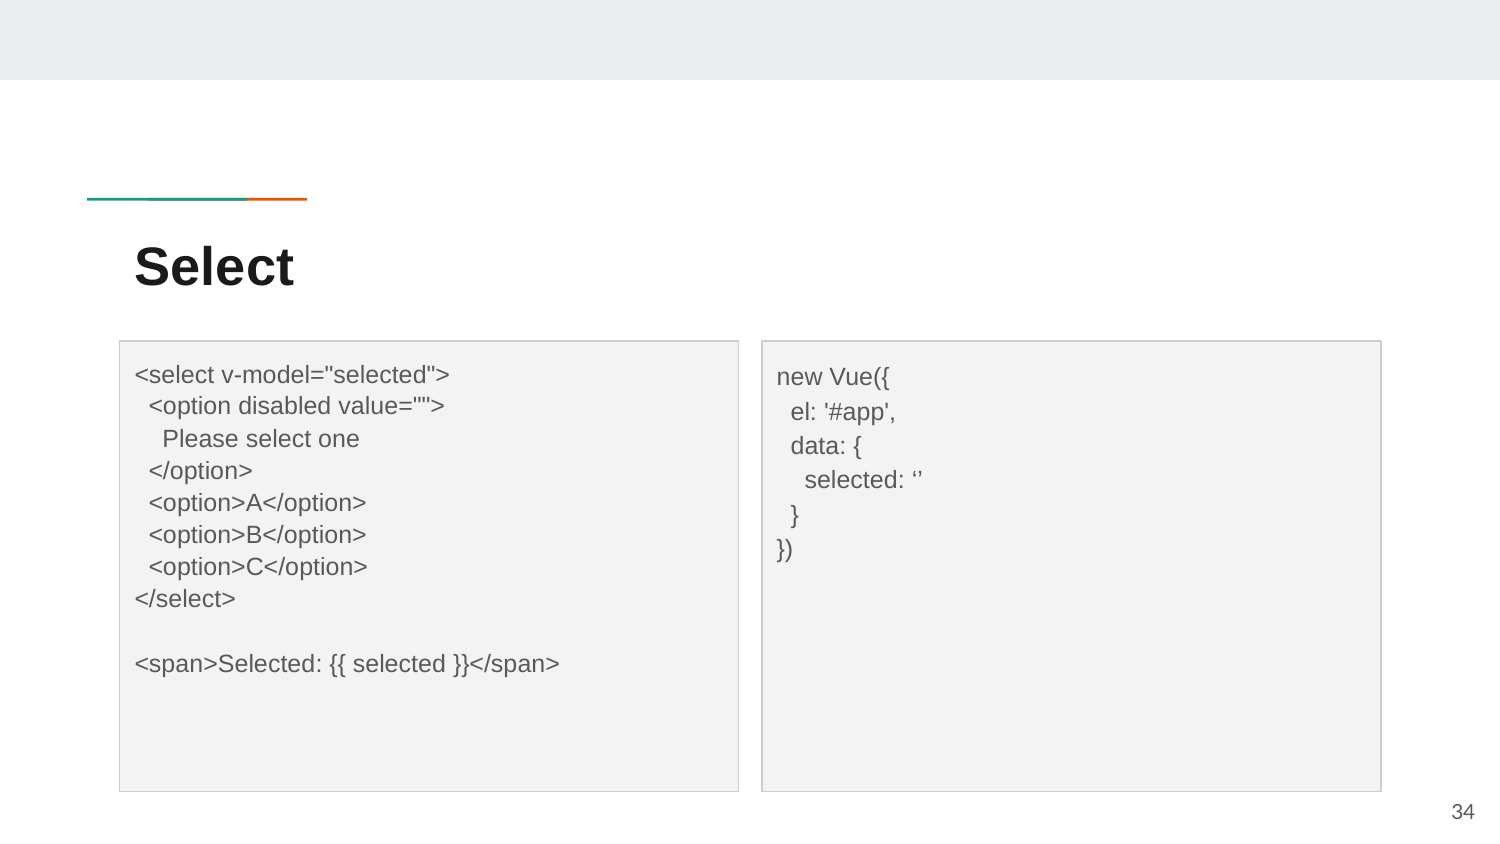

# Select
<select v-model="selected">
  <option disabled value="">
    Please select one
  </option>
  <option>A</option>
  <option>B</option>
  <option>C</option>
</select>
<span>Selected: {{ selected }}</span>

new Vue({
  el: '#app',
  data: {
    selected: ‘’
  }
})
34